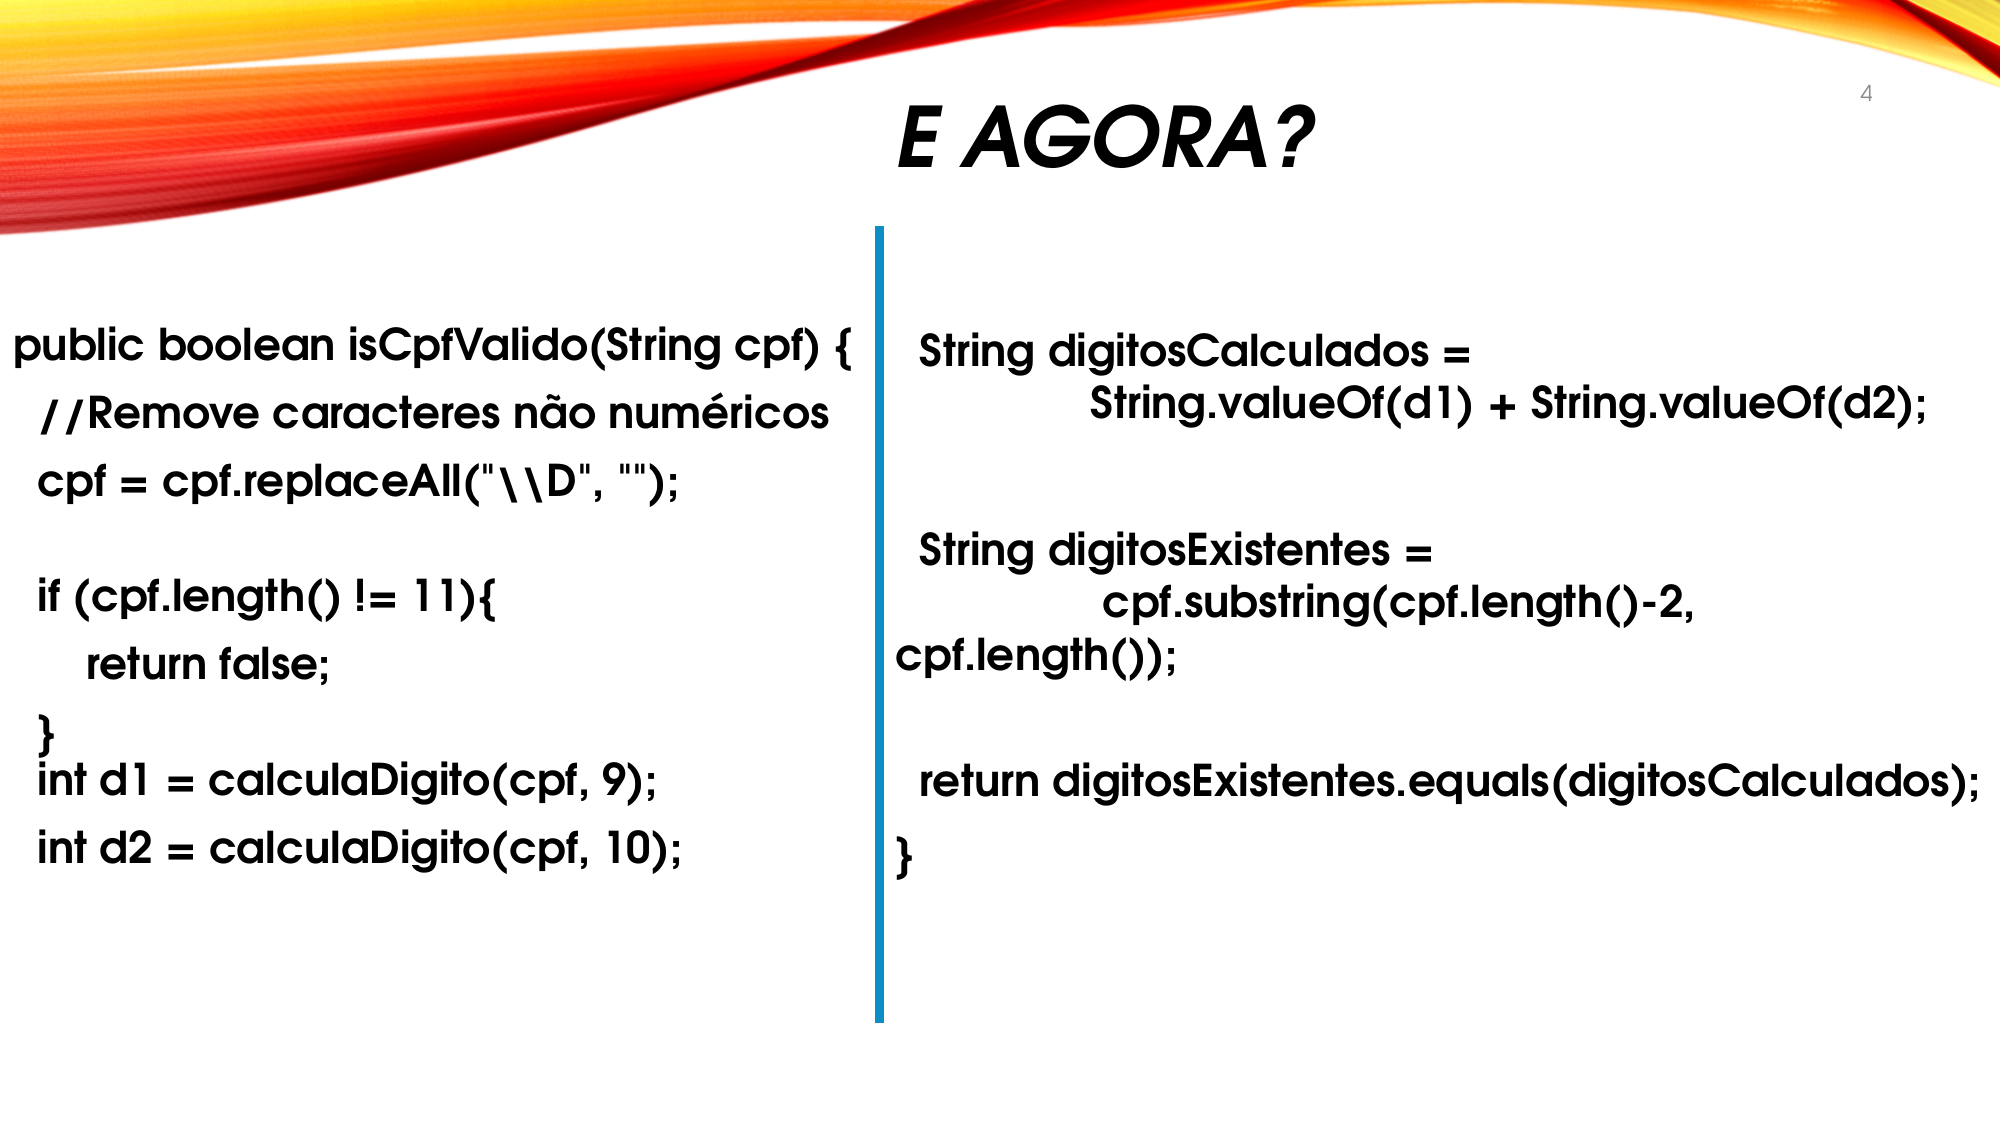

# E agora?
4
public boolean isCpfValido(String cpf) {
  //Remove caracteres não numéricos
  cpf = cpf.replaceAll("\\D", "");
  if (cpf.length() != 11){
      return false;
  }
  int d1 = calculaDigito(cpf, 9);
  int d2 = calculaDigito(cpf, 10);

  String digitosCalculados =
                String.valueOf(d1) + String.valueOf(d2);

  String digitosExistentes =
                 cpf.substring(cpf.length()-2, cpf.length());
  return digitosExistentes.equals(digitosCalculados);
}